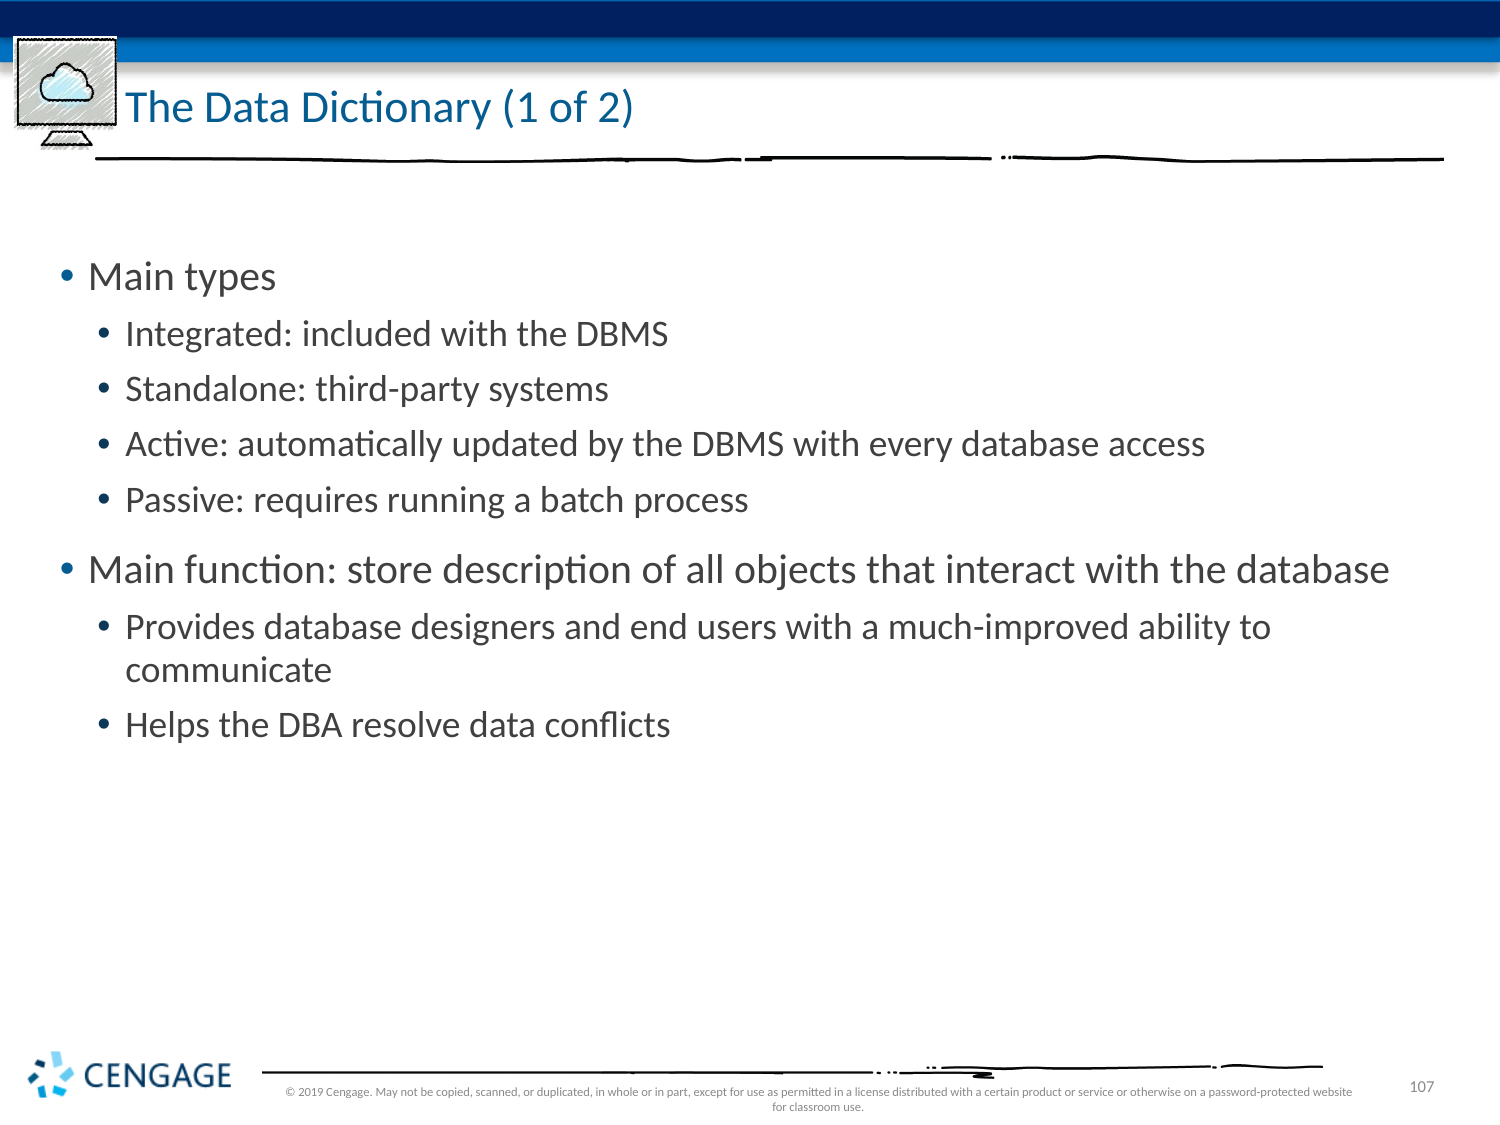

# The Data Dictionary (1 of 2)
Main types
Integrated: included with the DBMS
Standalone: third-party systems
Active: automatically updated by the DBMS with every database access
Passive: requires running a batch process
Main function: store description of all objects that interact with the database
Provides database designers and end users with a much-improved ability to communicate
Helps the DBA resolve data conflicts
© 2019 Cengage. May not be copied, scanned, or duplicated, in whole or in part, except for use as permitted in a license distributed with a certain product or service or otherwise on a password-protected website for classroom use.